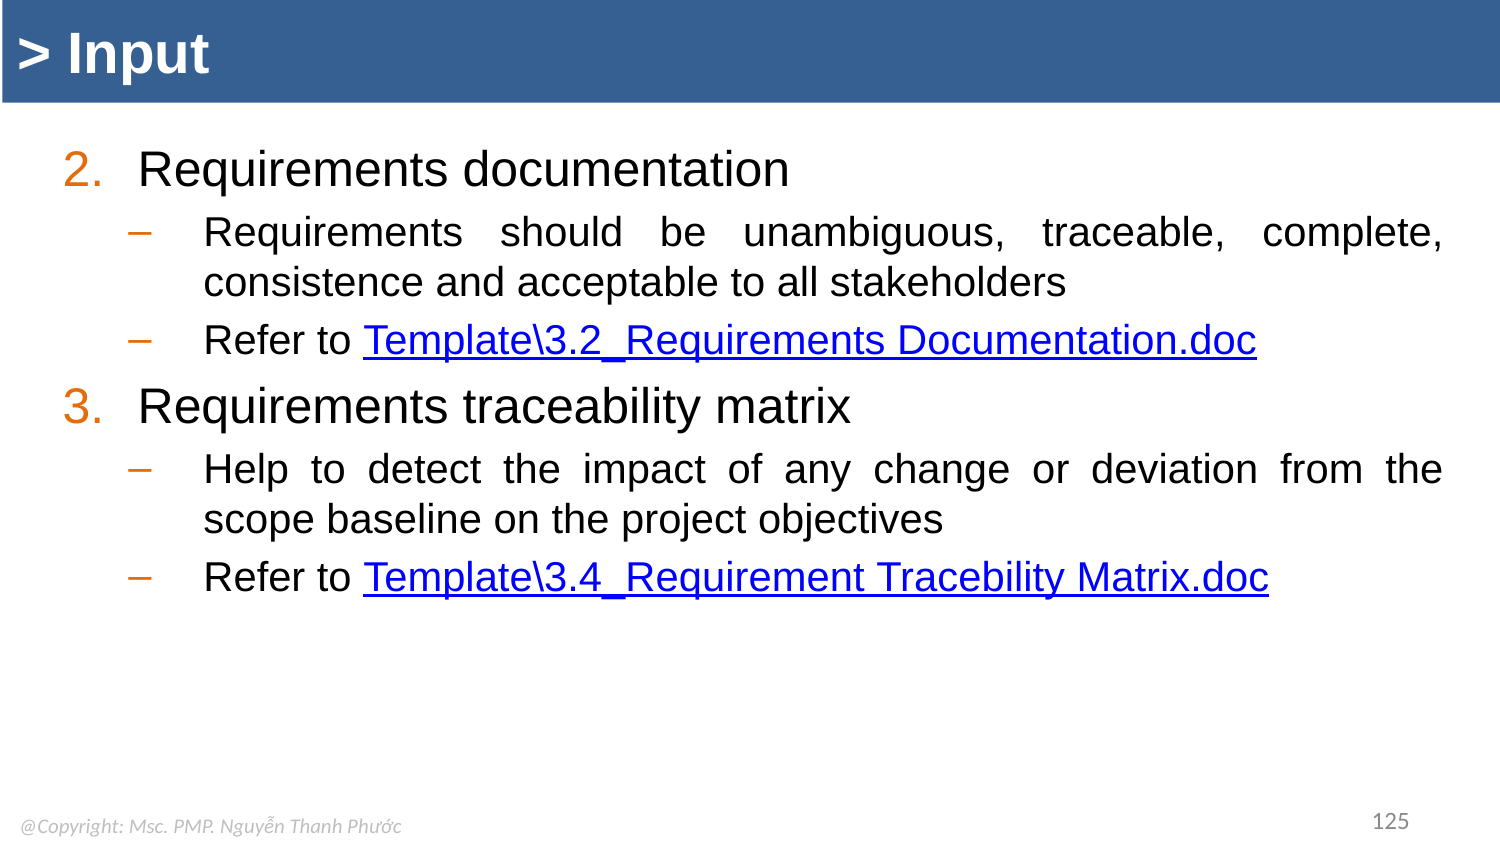

# > Input
Requirements documentation
Requirements should be unambiguous, traceable, complete, consistence and acceptable to all stakeholders
Refer to Template\3.2_Requirements Documentation.doc
Requirements traceability matrix
Help to detect the impact of any change or deviation from the scope baseline on the project objectives
Refer to Template\3.4_Requirement Tracebility Matrix.doc
125